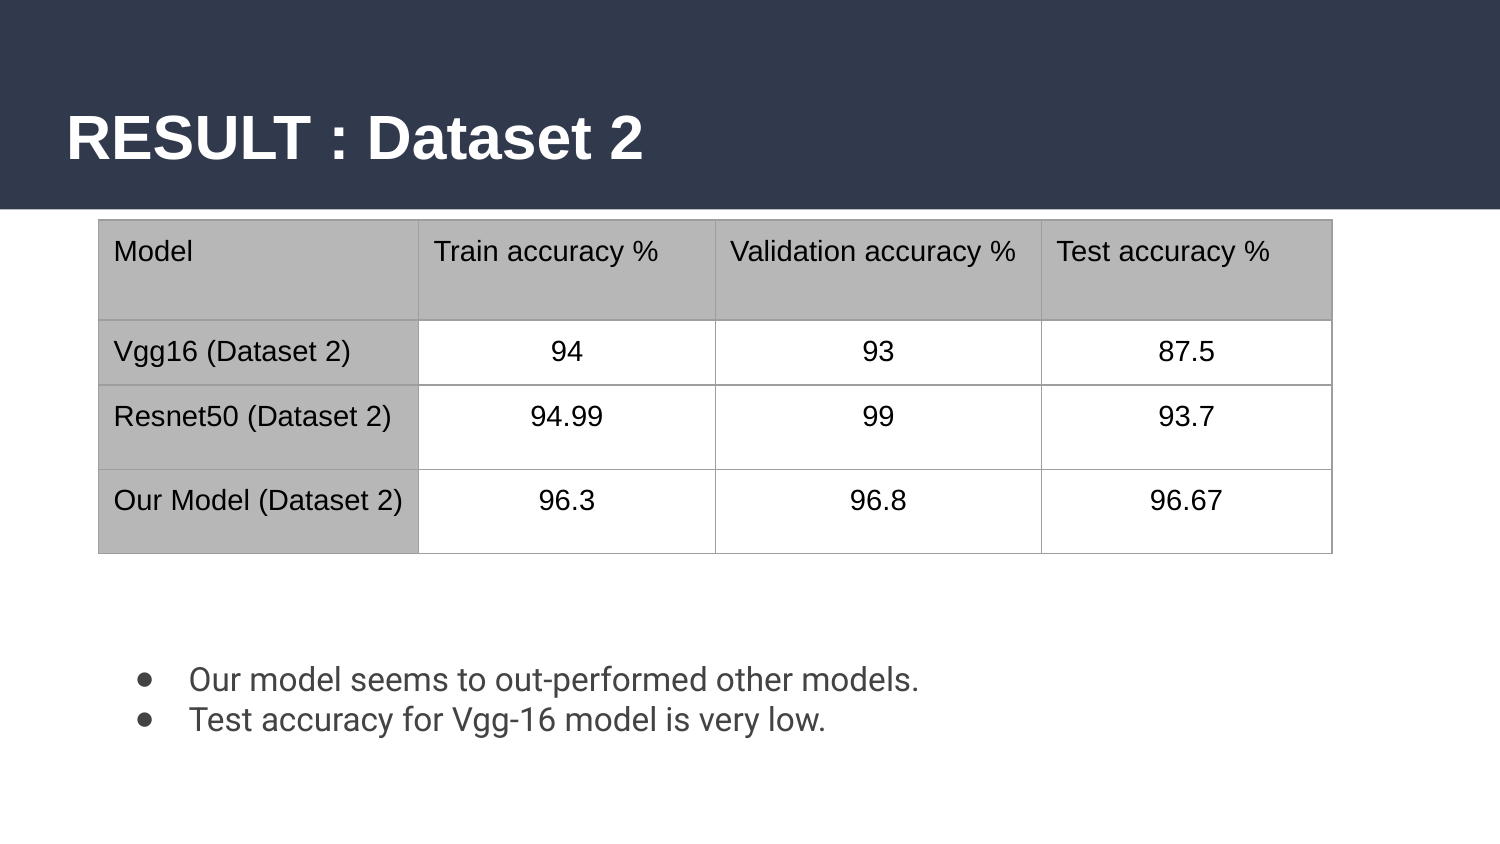

# RESULT : Dataset 2
| Model | Train accuracy % | Validation accuracy % | Test accuracy % |
| --- | --- | --- | --- |
| Vgg16 (Dataset 2) | 94 | 93 | 87.5 |
| Resnet50 (Dataset 2) | 94.99 | 99 | 93.7 |
| Our Model (Dataset 2) | 96.3 | 96.8 | 96.67 |
Our model seems to out-performed other models.
Test accuracy for Vgg-16 model is very low.